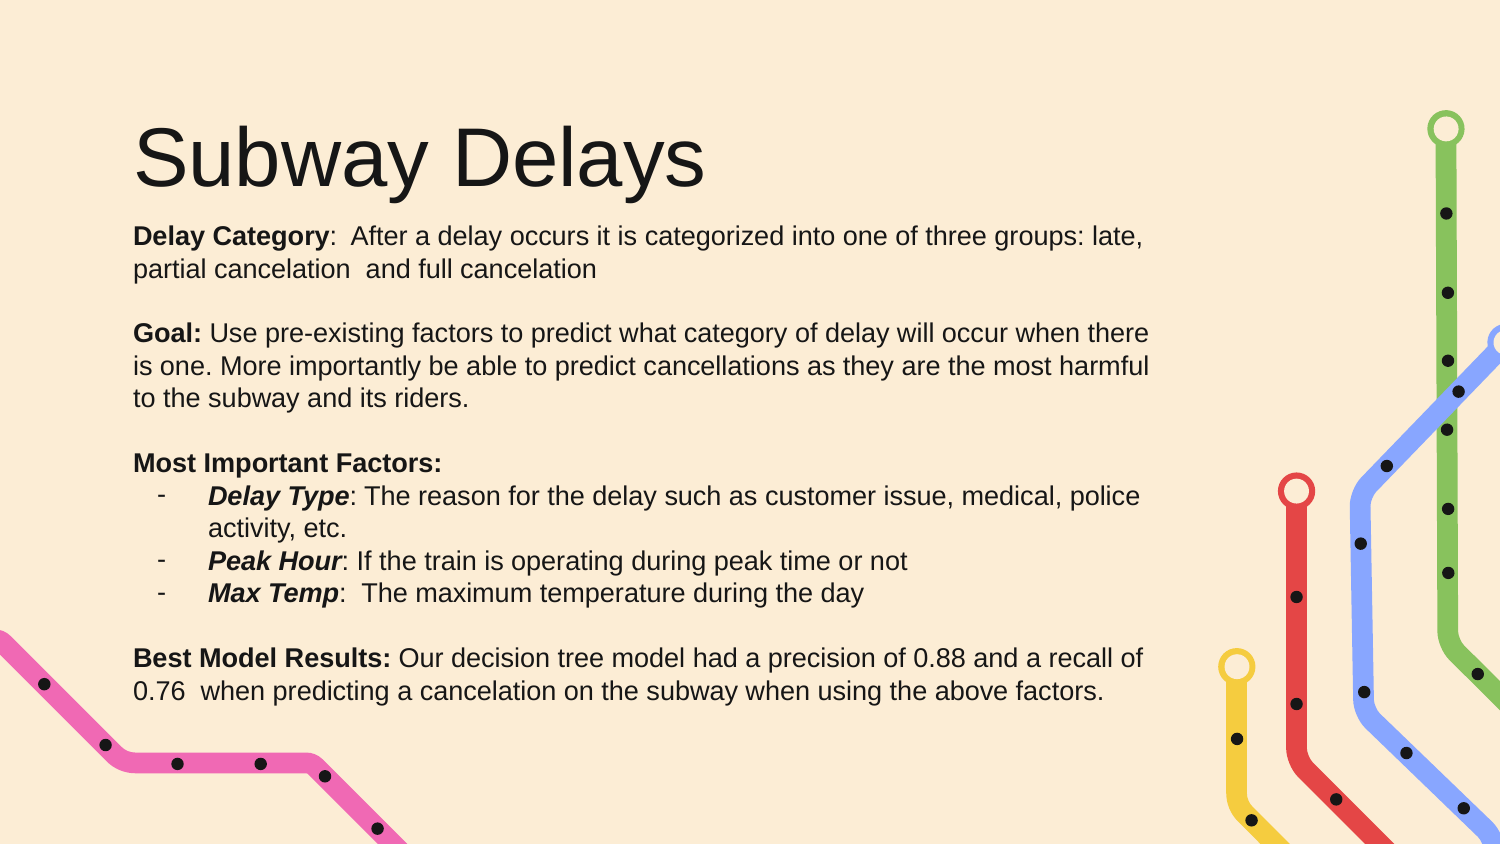

# Subway Delays
Delay Category:  After a delay occurs it is categorized into one of three groups: late,  partial cancelation  and full cancelation
Goal: Use pre-existing factors to predict what category of delay will occur when there is one. More importantly be able to predict cancellations as they are the most harmful to the subway and its riders.
Most Important Factors:
Delay Type: The reason for the delay such as customer issue, medical, police activity, etc.
Peak Hour: If the train is operating during peak time or not
Max Temp:  The maximum temperature during the day

Best Model Results: Our decision tree model had a precision of 0.88 and a recall of 0.76  when predicting a cancelation on the subway when using the above factors.